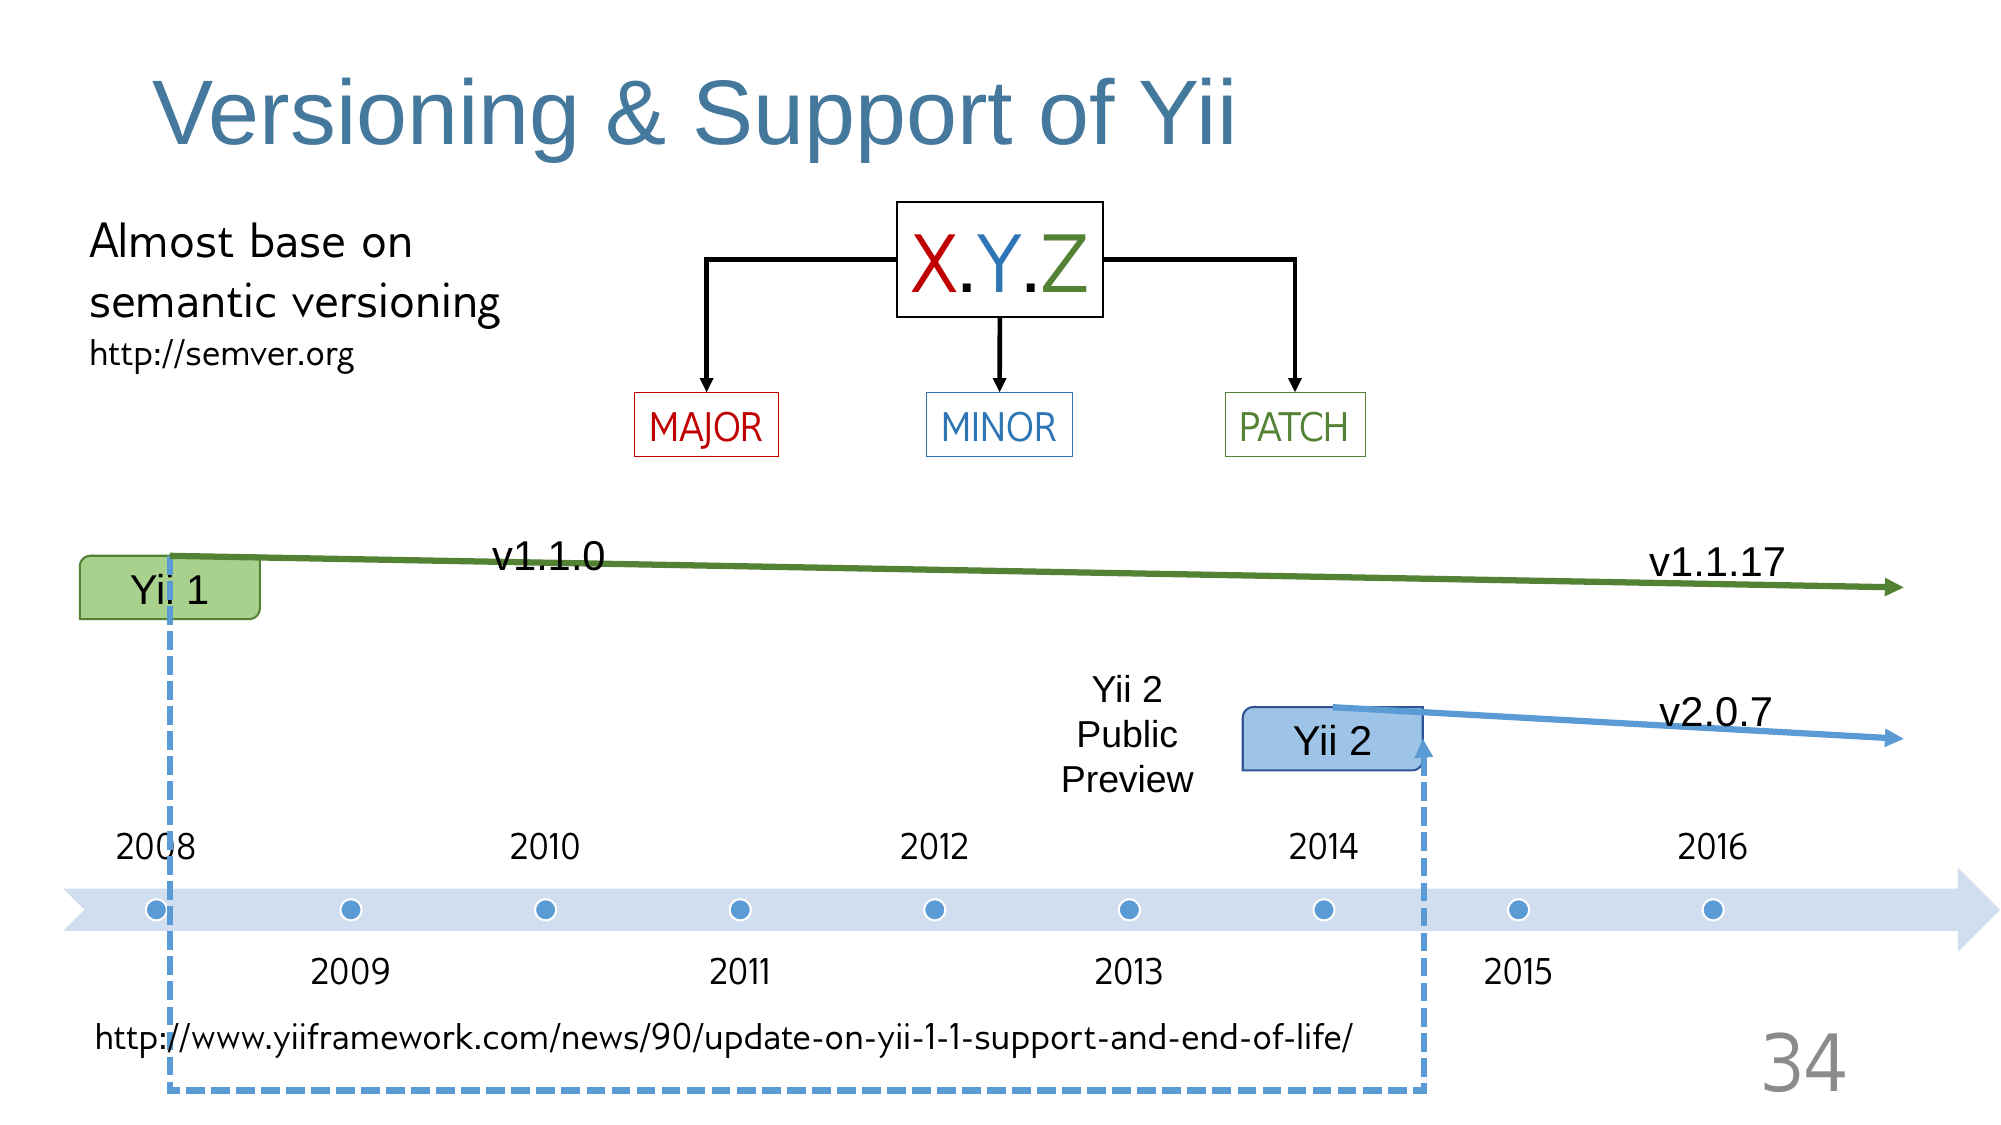

# Versioning & Support of Yii
Almost base on
semantic versioning
http://semver.org
X.Y.Z
MAJOR
MINOR
PATCH
v1.1.0
v1.1.17
Yii 1
Yii 2
Public
Preview
v2.0.7
Yii 2
2008
2009
2010
2011
2012
2013
2014
2015
2016
http://www.yiiframework.com/news/90/update-on-yii-1-1-support-and-end-of-life/
34